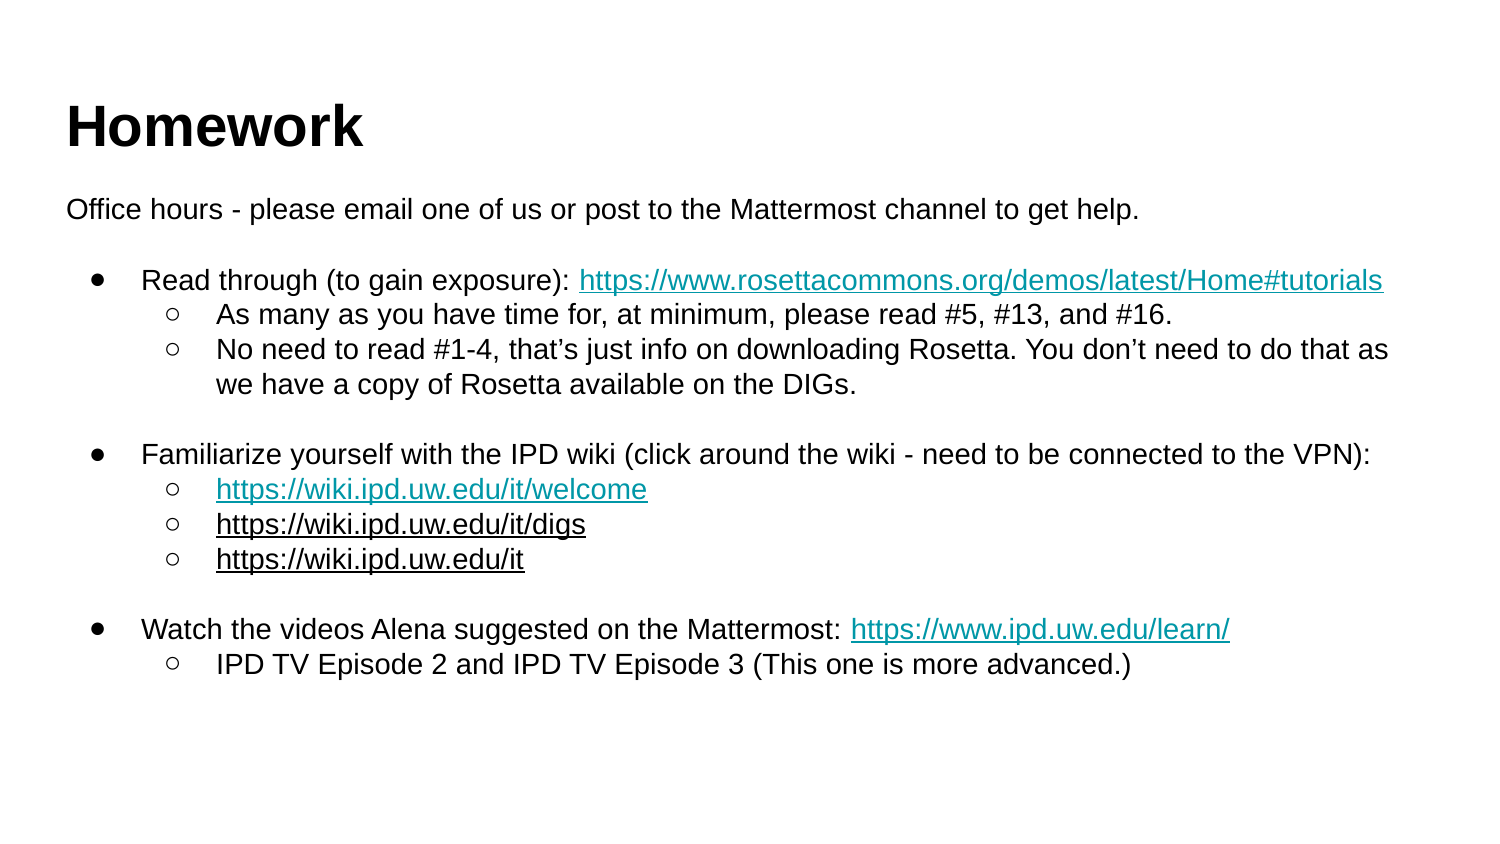

# Homework
Office hours - please email one of us or post to the Mattermost channel to get help.

Read through (to gain exposure): https://www.rosettacommons.org/demos/latest/Home#tutorials
As many as you have time for, at minimum, please read #5, #13, and #16.
No need to read #1-4, that’s just info on downloading Rosetta. You don’t need to do that as we have a copy of Rosetta available on the DIGs.

Familiarize yourself with the IPD wiki (click around the wiki - need to be connected to the VPN):
https://wiki.ipd.uw.edu/it/welcome
https://wiki.ipd.uw.edu/it/digs
https://wiki.ipd.uw.edu/it

Watch the videos Alena suggested on the Mattermost: https://www.ipd.uw.edu/learn/
IPD TV Episode 2 and IPD TV Episode 3 (This one is more advanced.)